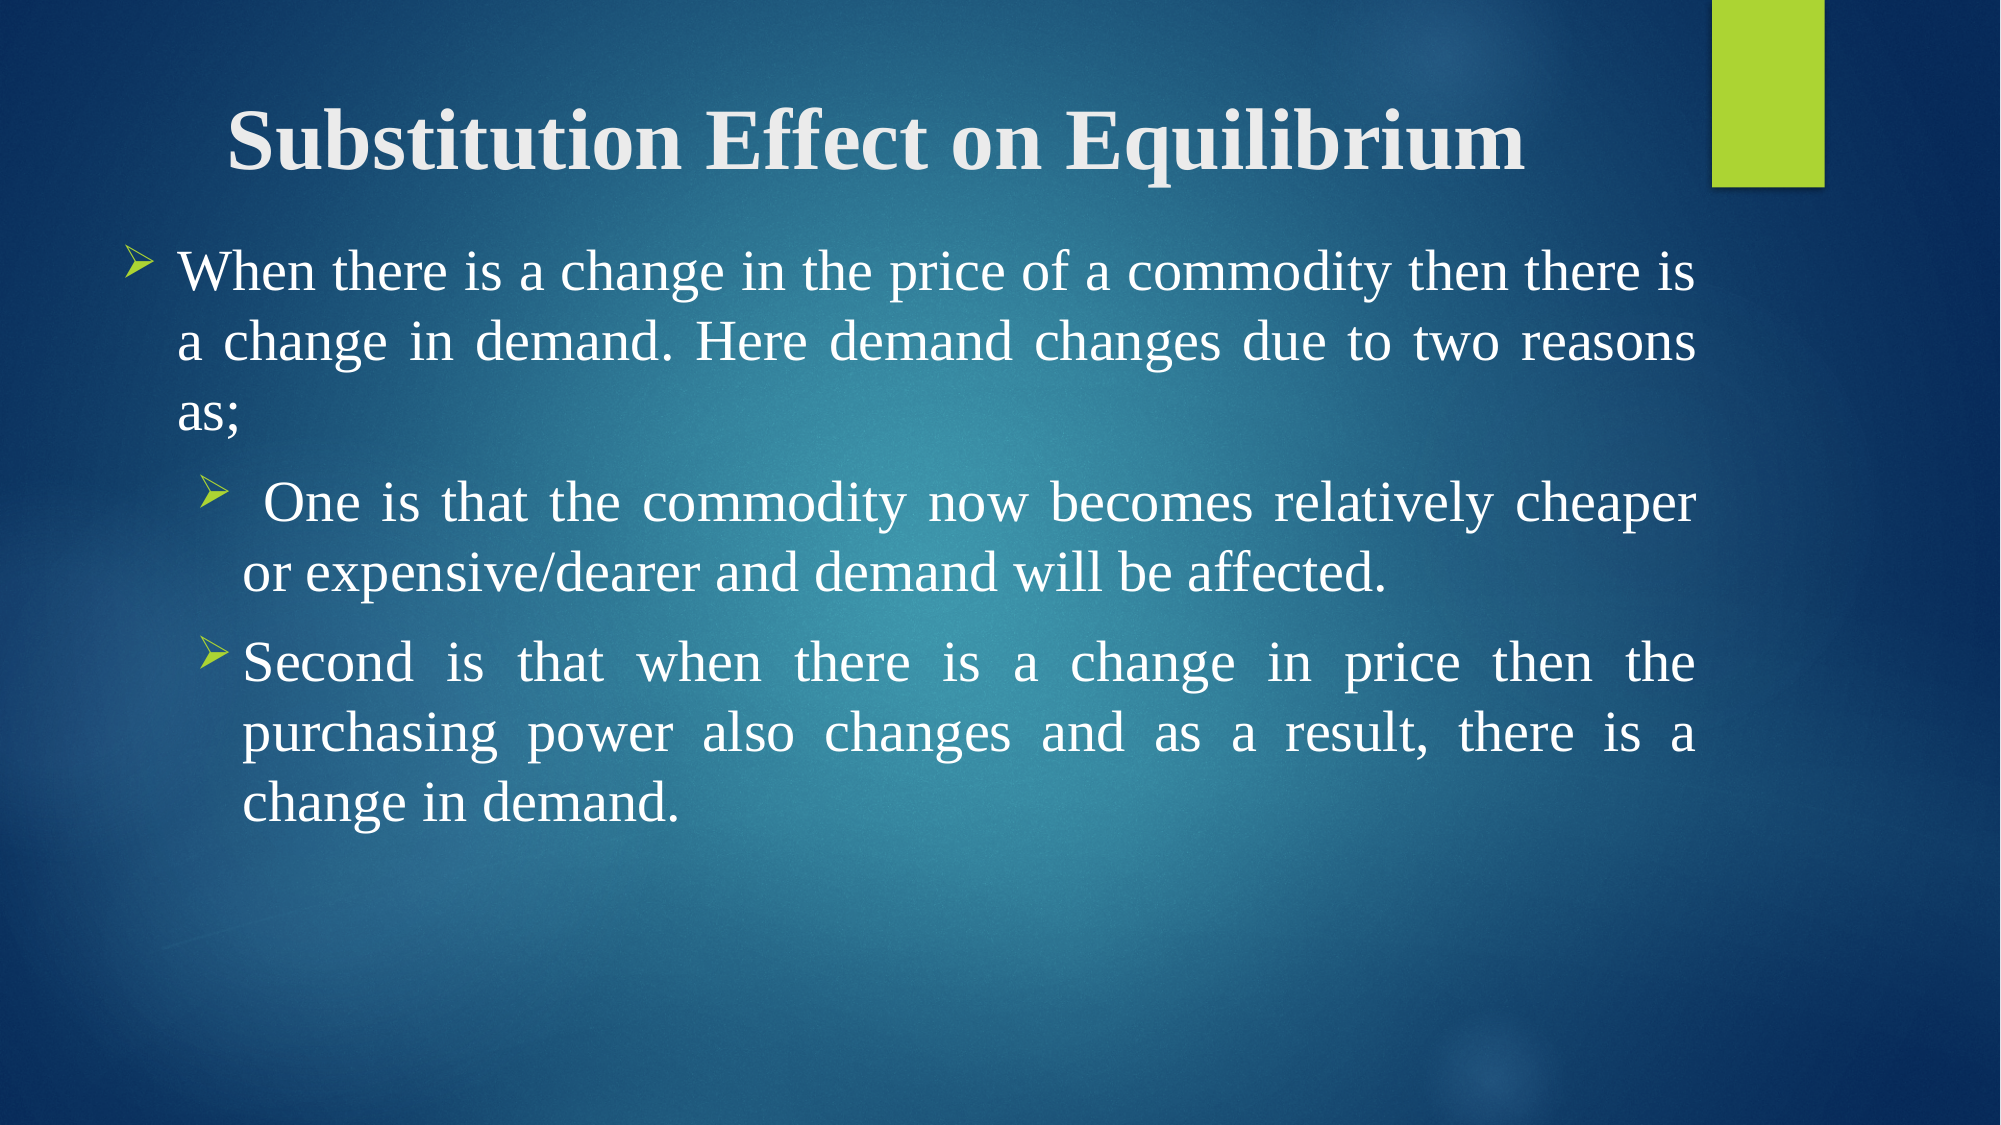

# Substitution Effect on Equilibrium
When there is a change in the price of a commodity then there is a change in demand. Here demand changes due to two reasons as;
 One is that the commodity now becomes relatively cheaper or expensive/dearer and demand will be affected.
Second is that when there is a change in price then the purchasing power also changes and as a result, there is a change in demand.